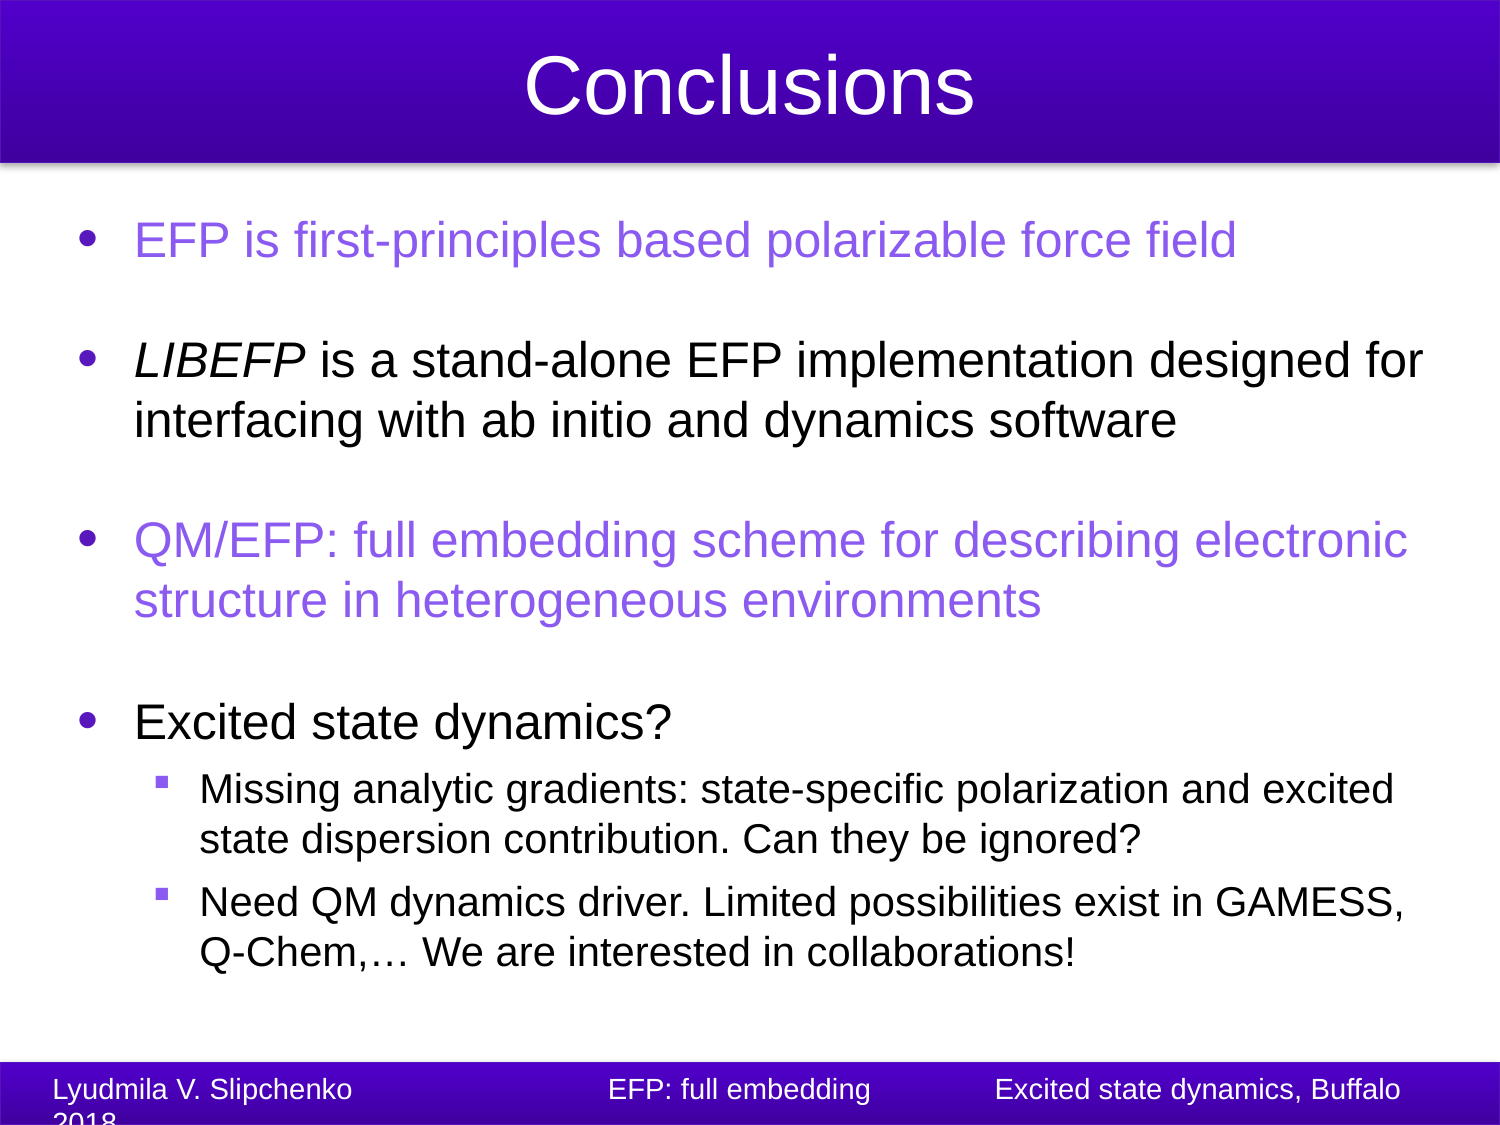

# Conclusions
EFP is first-principles based polarizable force field
LIBEFP is a stand-alone EFP implementation designed for interfacing with ab initio and dynamics software
QM/EFP: full embedding scheme for describing electronic structure in heterogeneous environments
Excited state dynamics?
Missing analytic gradients: state-specific polarization and excited state dispersion contribution. Can they be ignored?
Need QM dynamics driver. Limited possibilities exist in GAMESS, Q-Chem,… We are interested in collaborations!